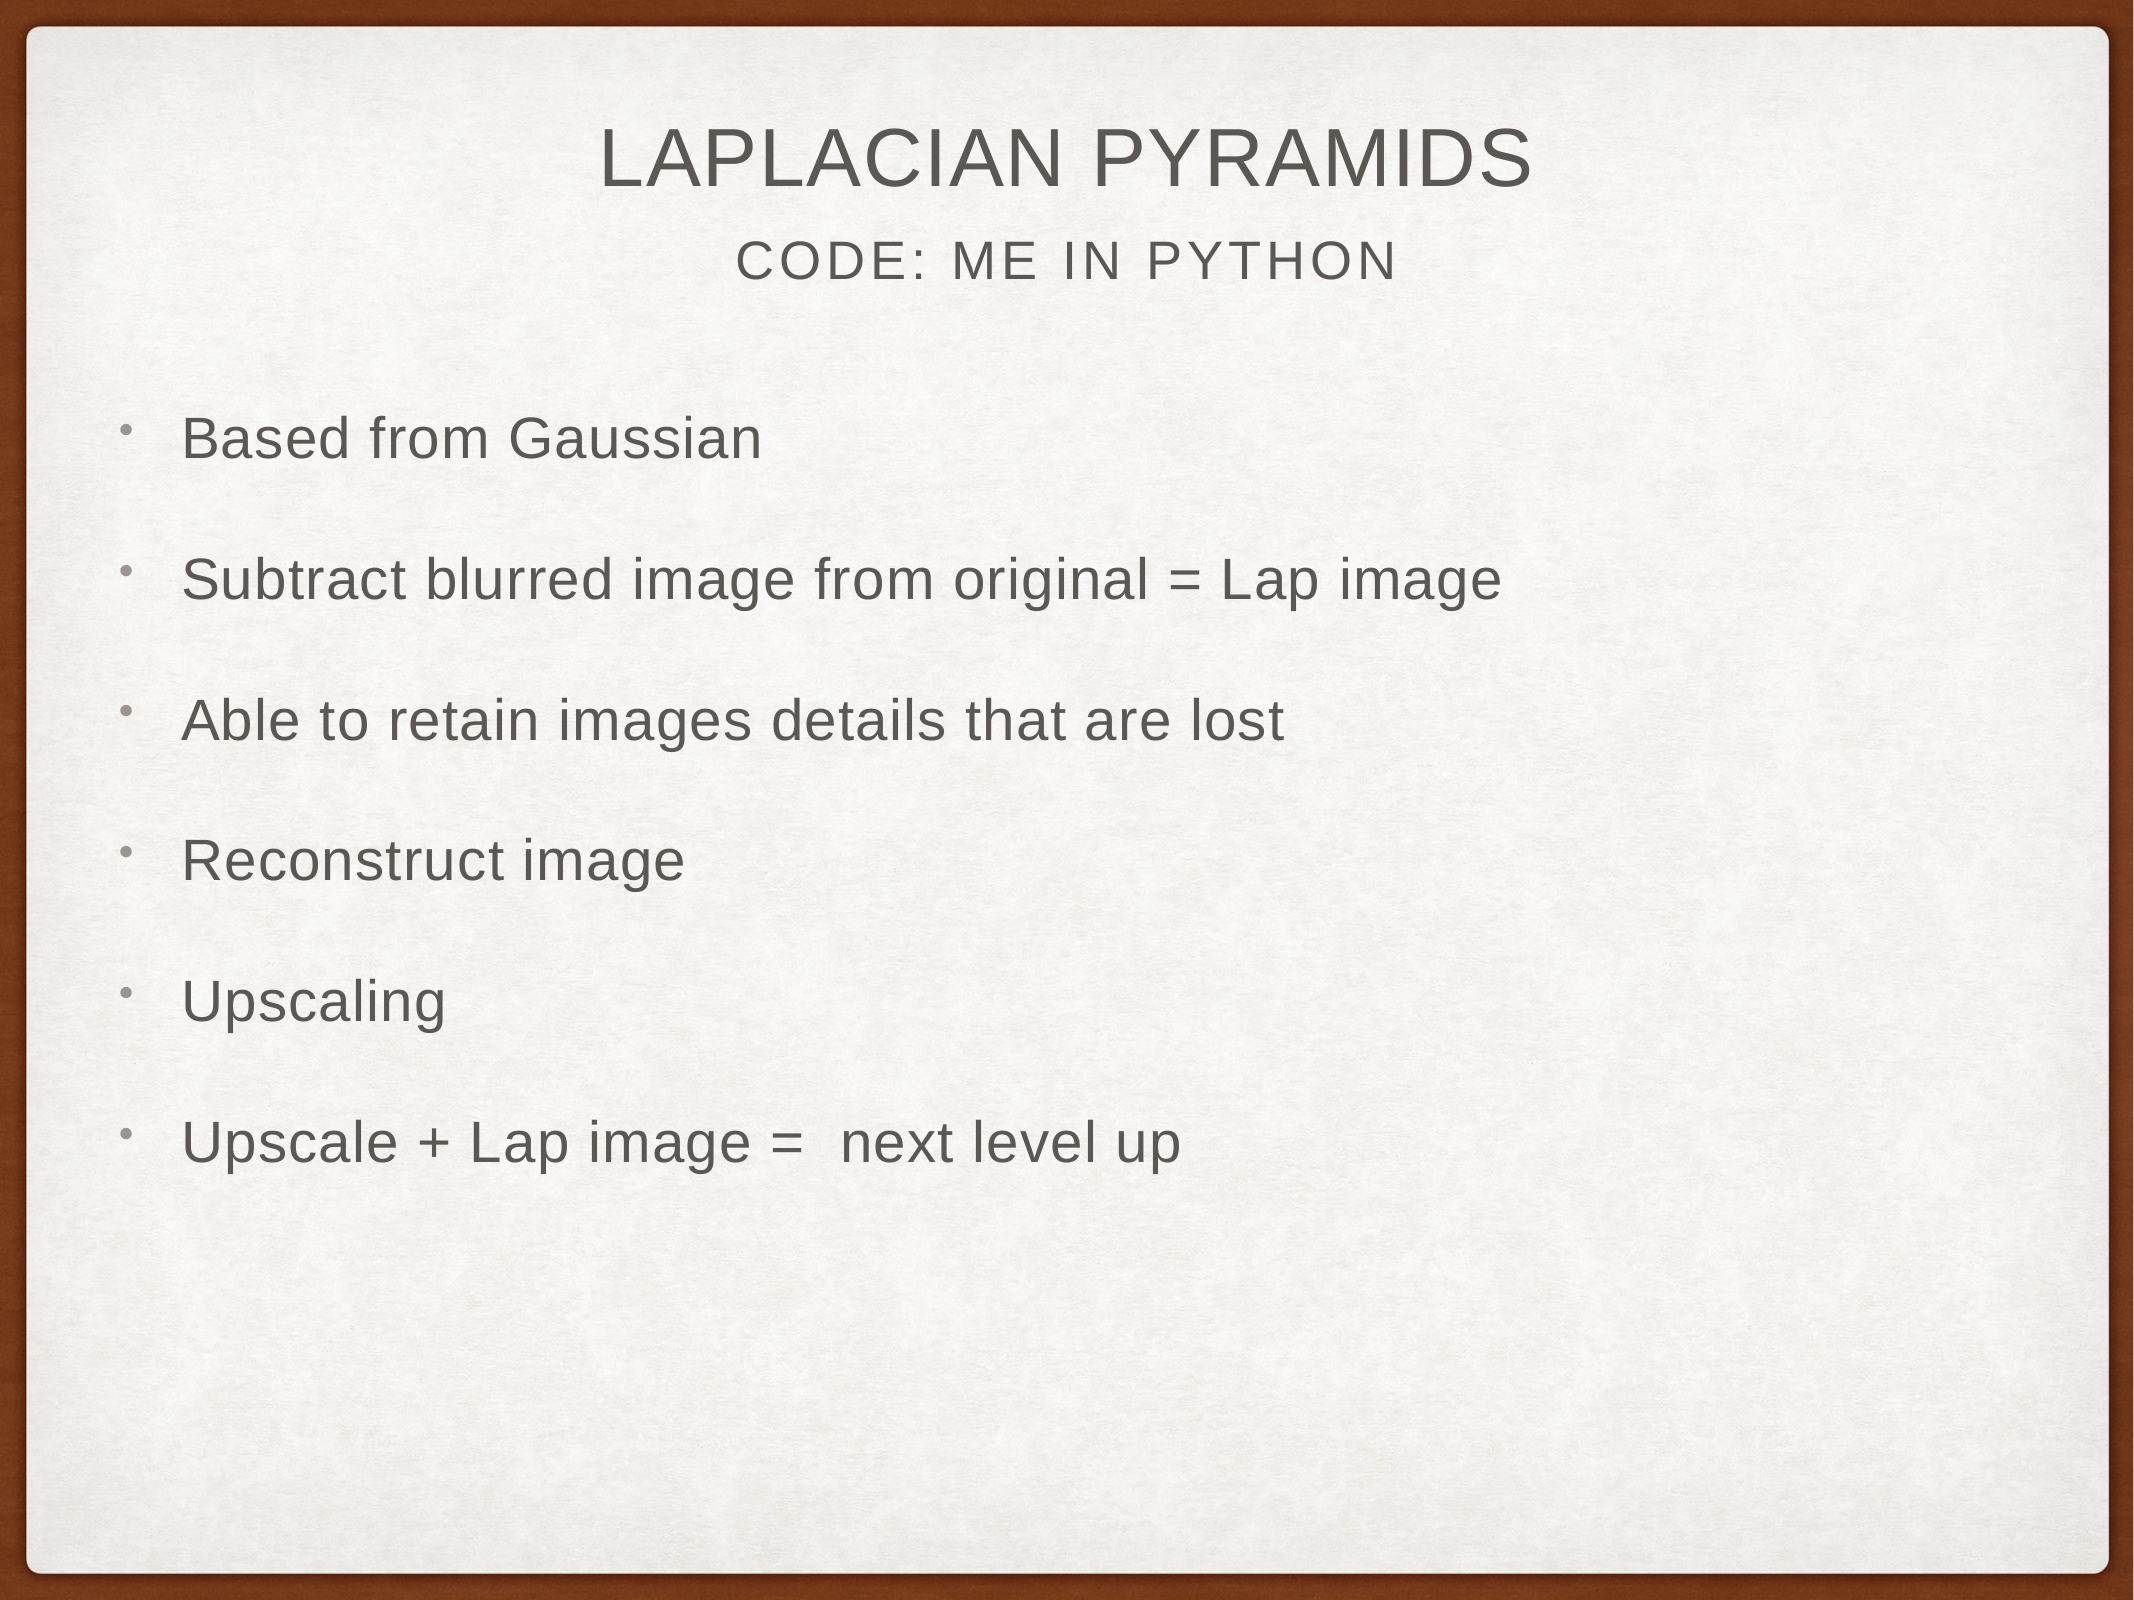

# Laplacian Pyramids
code: me in python
Based from Gaussian
Subtract blurred image from original = Lap image
Able to retain images details that are lost
Reconstruct image
Upscaling
Upscale + Lap image =  next level up